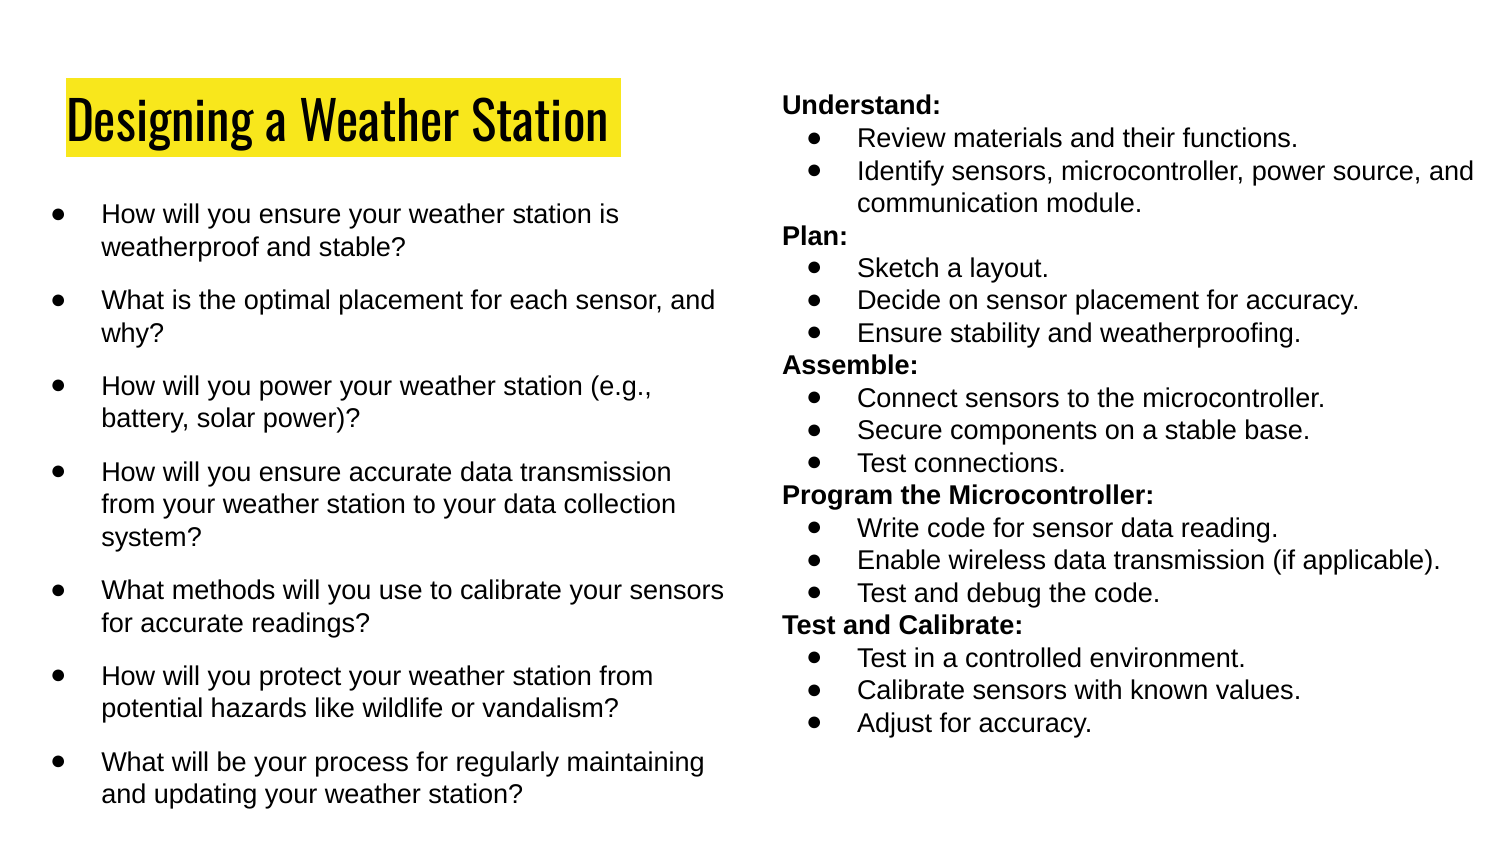

# Designing a Weather Station
Understand:
Review materials and their functions.
Identify sensors, microcontroller, power source, and communication module.
Plan:
Sketch a layout.
Decide on sensor placement for accuracy.
Ensure stability and weatherproofing.
Assemble:
Connect sensors to the microcontroller.
Secure components on a stable base.
Test connections.
Program the Microcontroller:
Write code for sensor data reading.
Enable wireless data transmission (if applicable).
Test and debug the code.
Test and Calibrate:
Test in a controlled environment.
Calibrate sensors with known values.
Adjust for accuracy.

How will you ensure your weather station is weatherproof and stable?
What is the optimal placement for each sensor, and why?
How will you power your weather station (e.g., battery, solar power)?
How will you ensure accurate data transmission from your weather station to your data collection system?
What methods will you use to calibrate your sensors for accurate readings?
How will you protect your weather station from potential hazards like wildlife or vandalism?
What will be your process for regularly maintaining and updating your weather station?

What data do you need/want to collect?
What components do you need?

Github, Datasheets, oh my